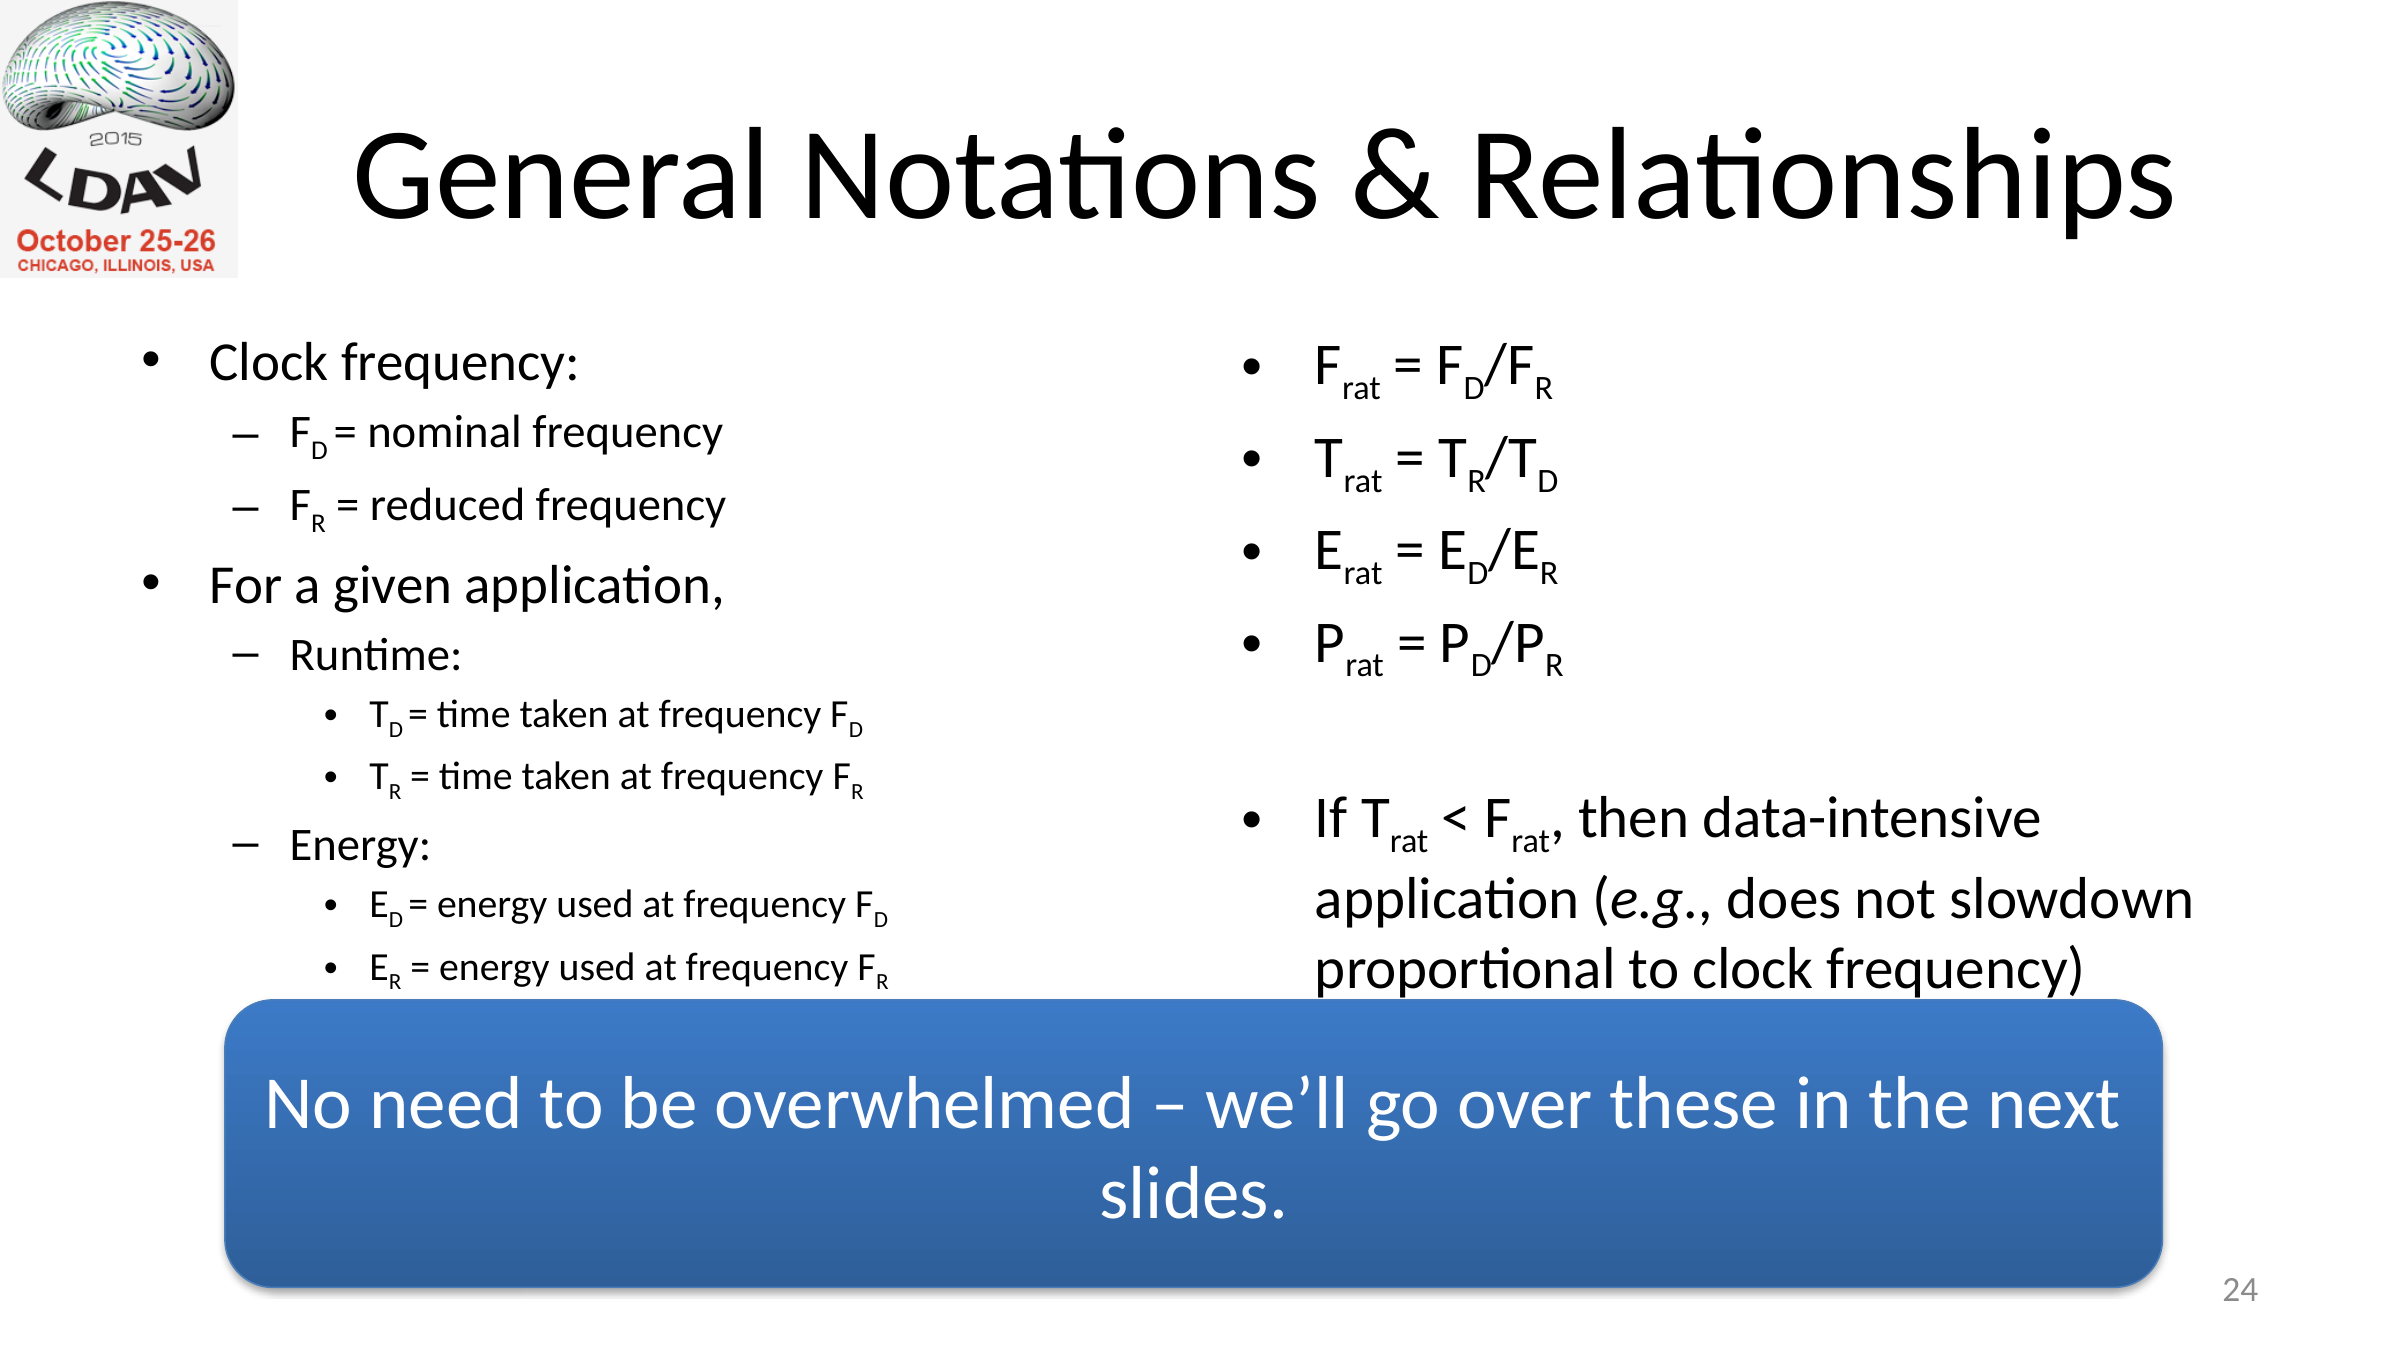

# General Notations & Relationships
Clock frequency:
FD = nominal frequency
FR = reduced frequency
For a given application,
Runtime:
TD = time taken at frequency FD
TR = time taken at frequency FR
Energy:
ED = energy used at frequency FD
ER = energy used at frequency FR
Power:
PD = power used at frequency FD
PR = power used at frequency FR
Frat = FD/FR
Trat = TR/TD
Erat = ED/ER
Prat = PD/PR

If Trat < Frat, then data-intensive application (e.g., does not slowdown proportional to clock frequency)
Energy savings: Trat vs. Erat
Power savings: Trat vs. Prat
No need to be overwhelmed – we’ll go over these in the next slides.
24